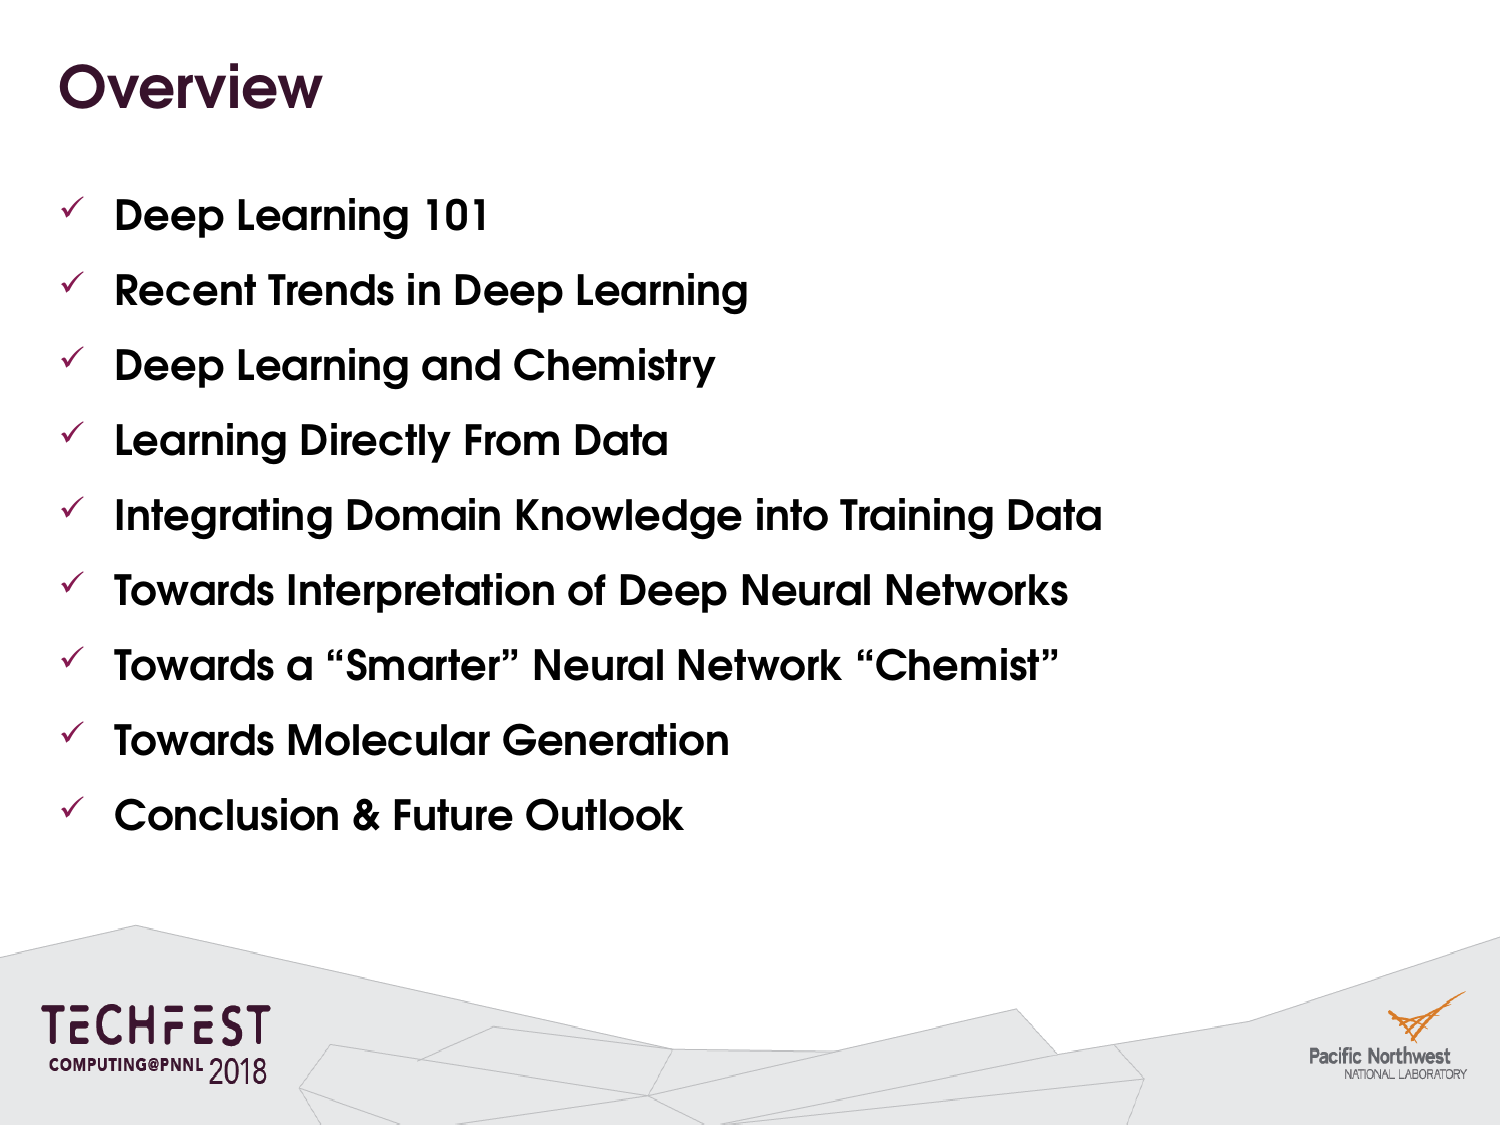

# Overview
Deep Learning 101
Recent Trends in Deep Learning
Deep Learning and Chemistry
Learning Directly From Data
Integrating Domain Knowledge into Training Data
Towards Interpretation of Deep Neural Networks
Towards a “Smarter” Neural Network “Chemist”
Towards Molecular Generation
Conclusion & Future Outlook